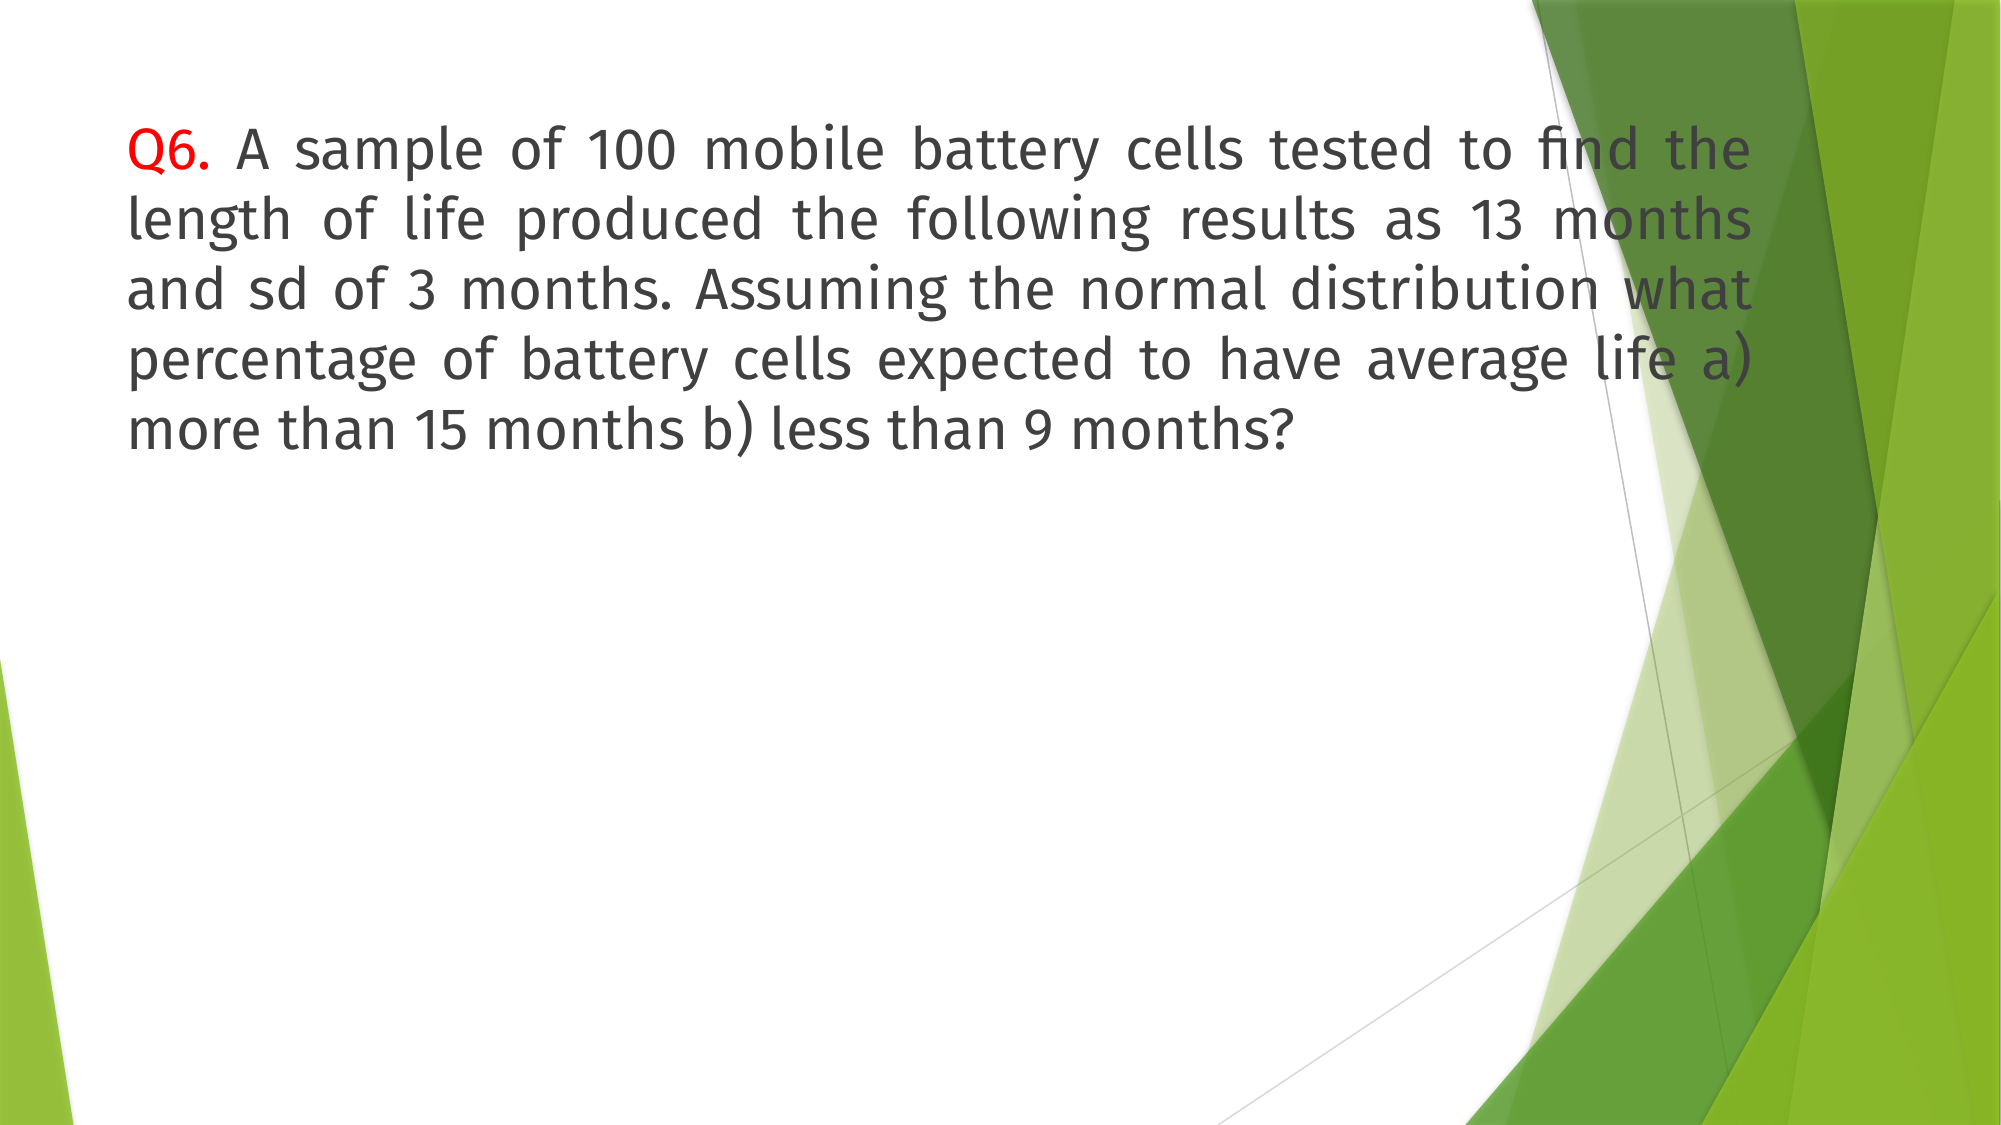

Q6. A sample of 100 mobile battery cells tested to find the length of life produced the following results as 13 months and sd of 3 months. Assuming the normal distribution what percentage of battery cells expected to have average life a) more than 15 months b) less than 9 months?